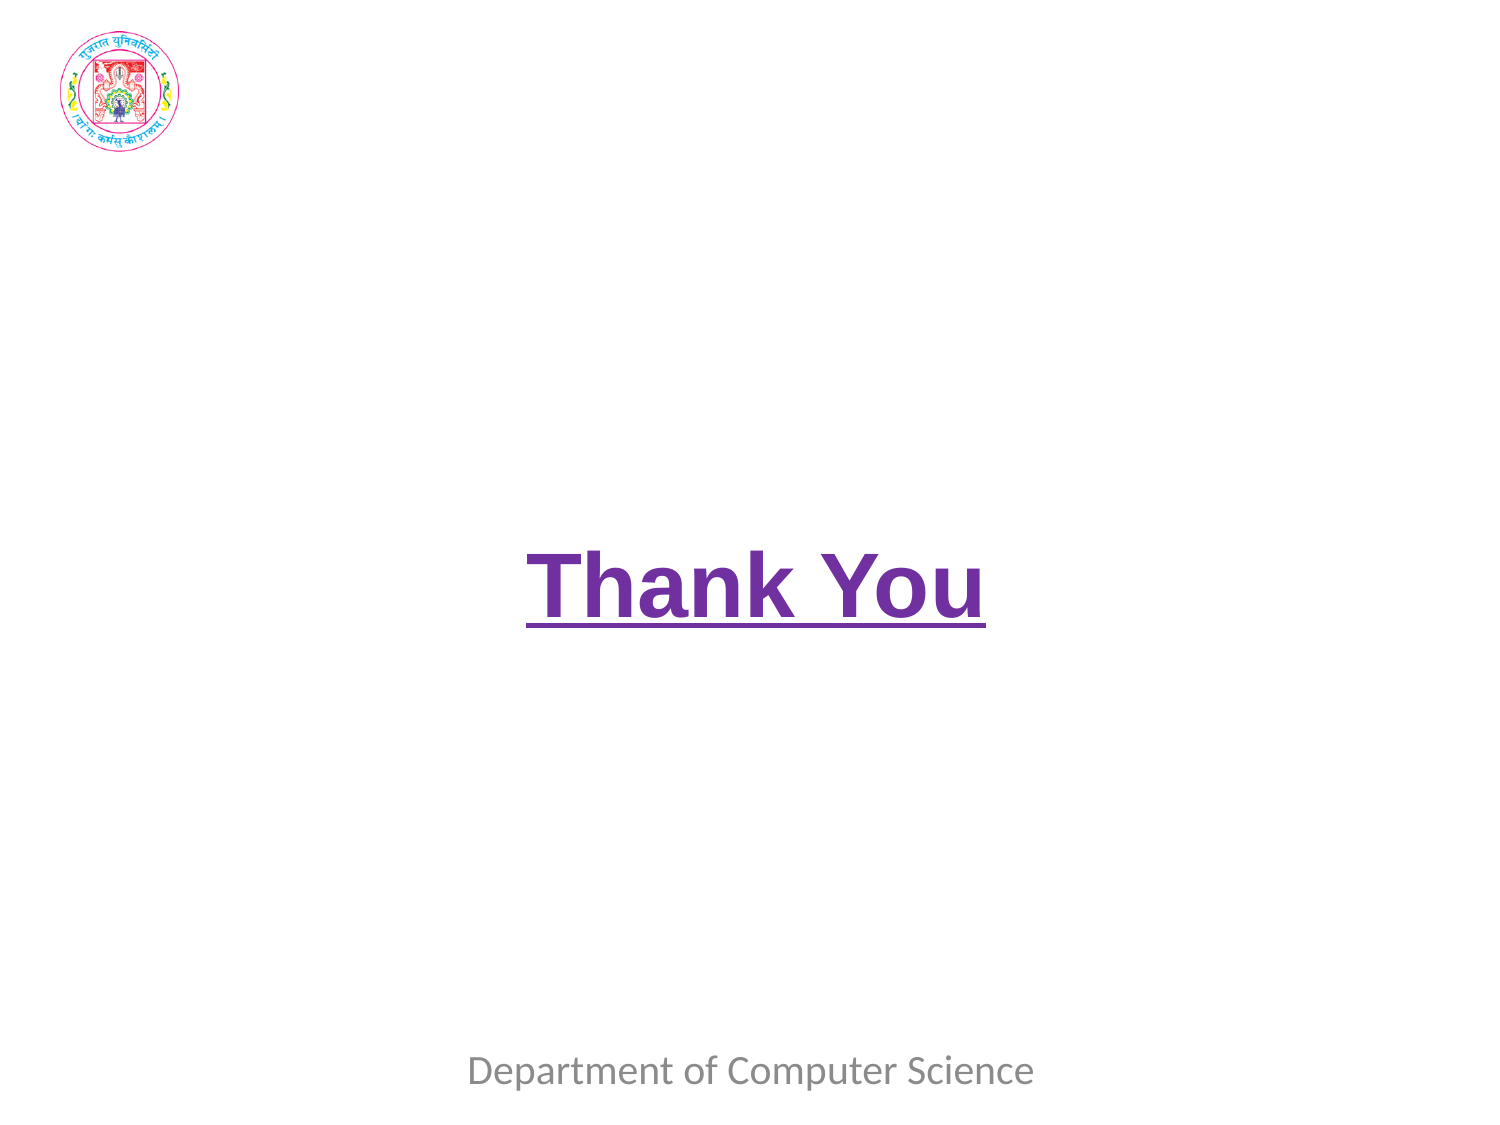

# Thank You
Department of Computer Science
74